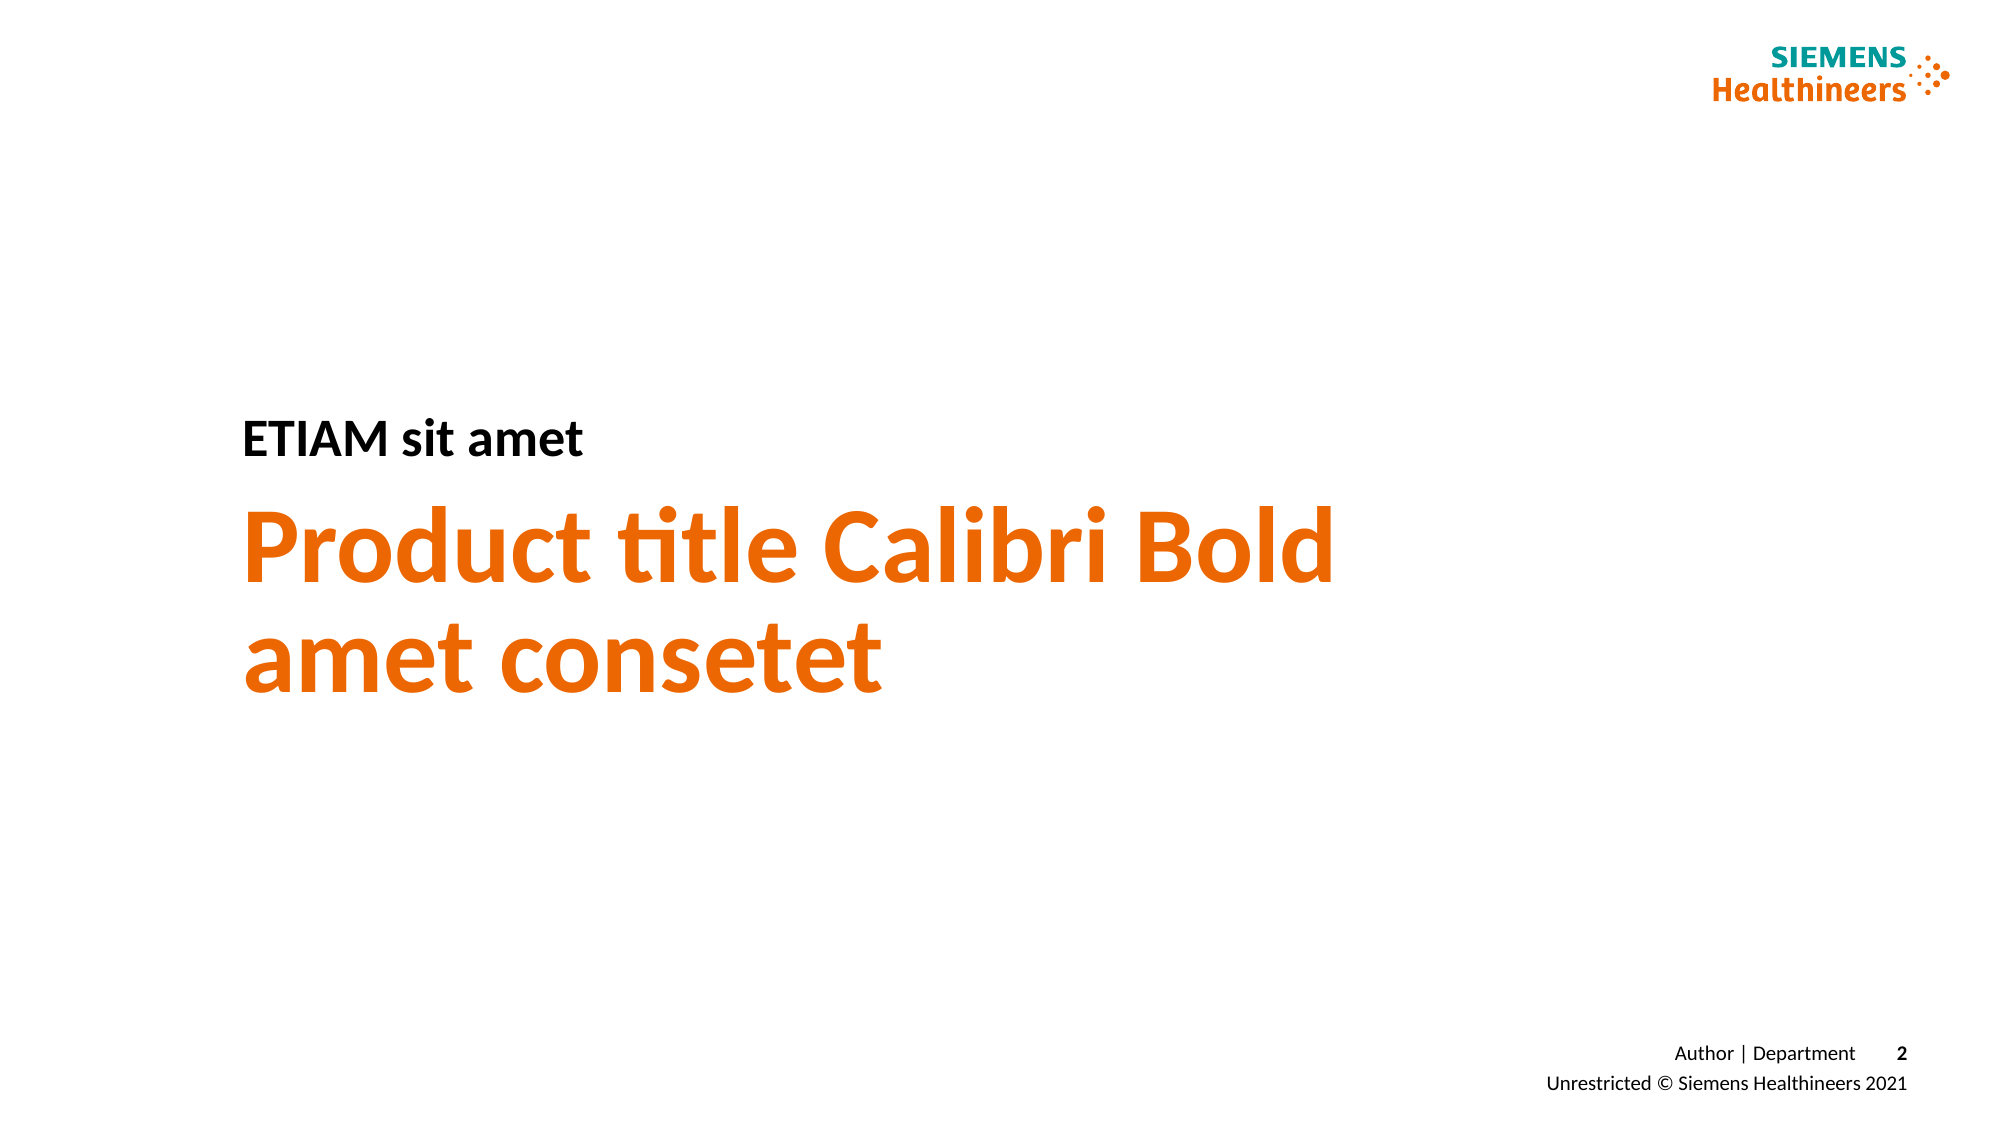

# ETIAM sit amet
Product title Calibri Bold
amet consetet
Author | Department